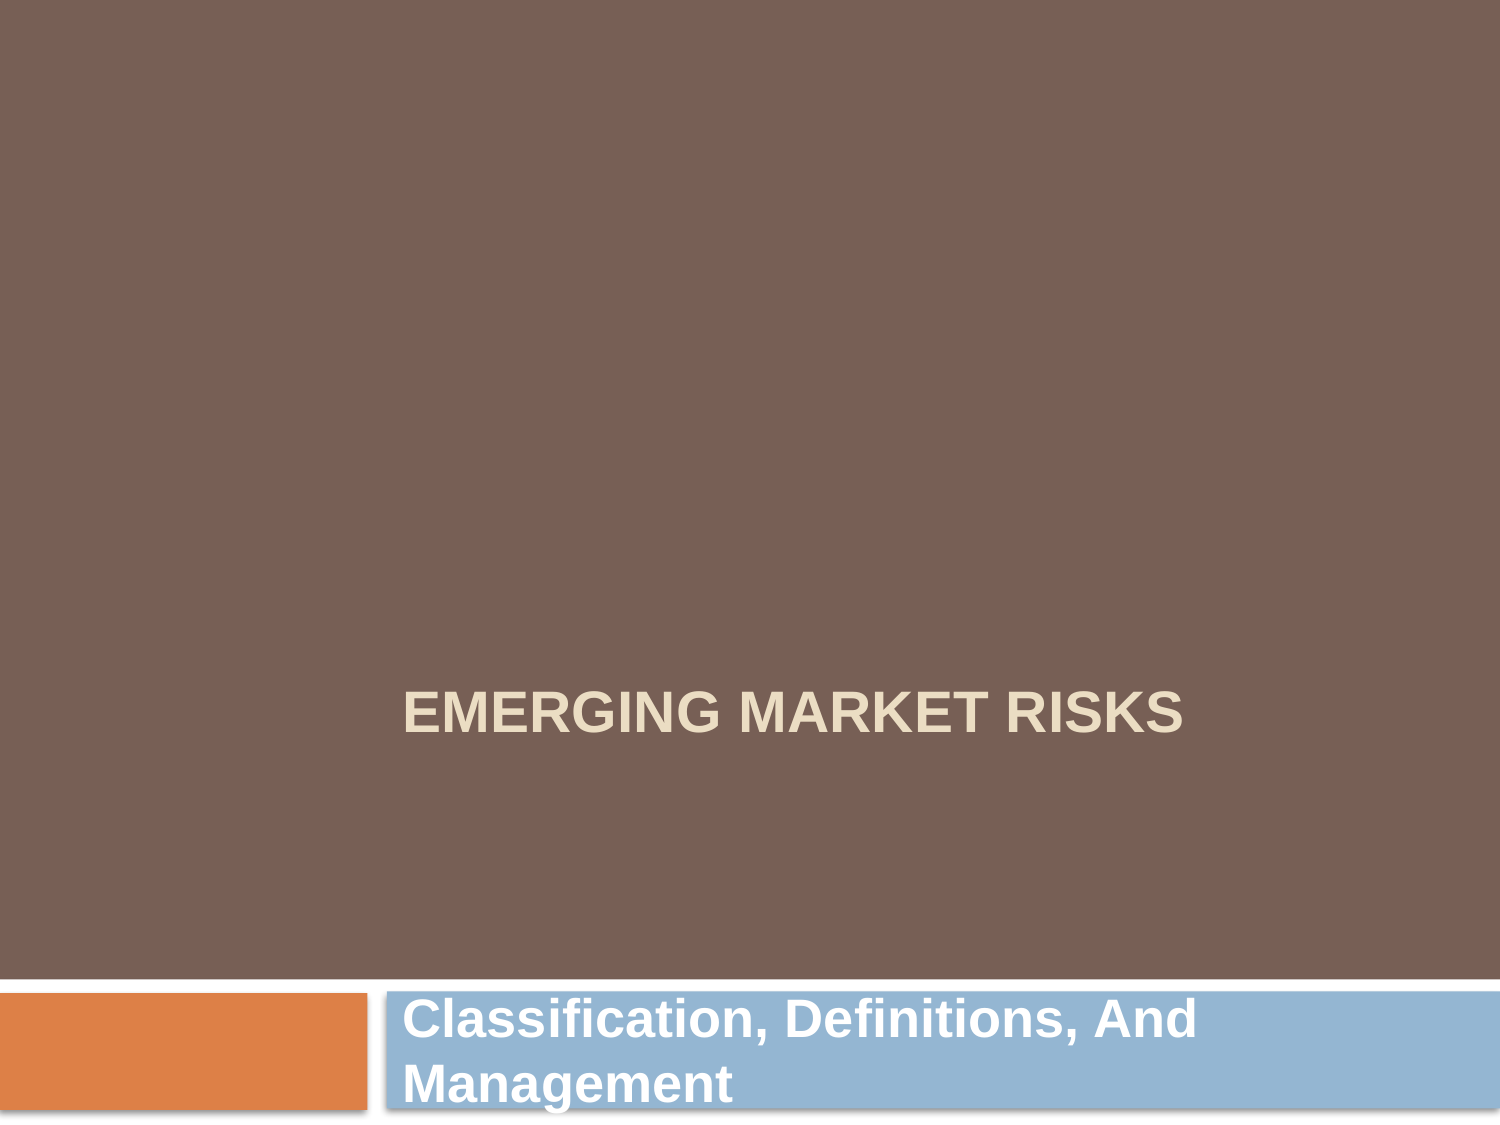

# Emerging Market Risks
Classification, Definitions, And Management